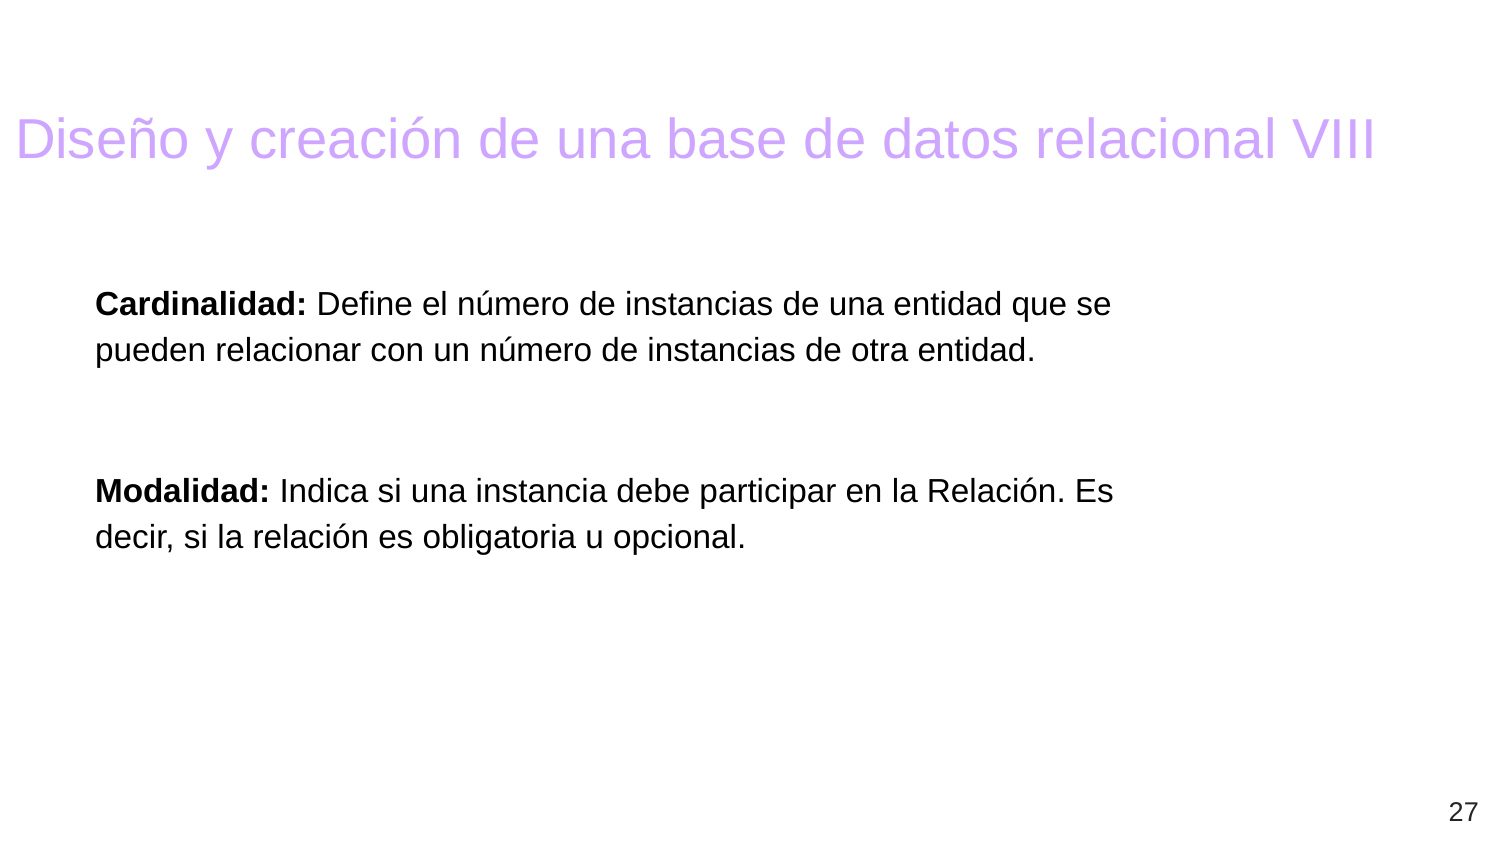

# Diseño y creación de una base de datos relacional VIII

Cardinalidad: Define el número de instancias de una entidad que se pueden relacionar con un número de instancias de otra entidad.

Modalidad: Indica si una instancia debe participar en la Relación. Es decir, si la relación es obligatoria u opcional.
27